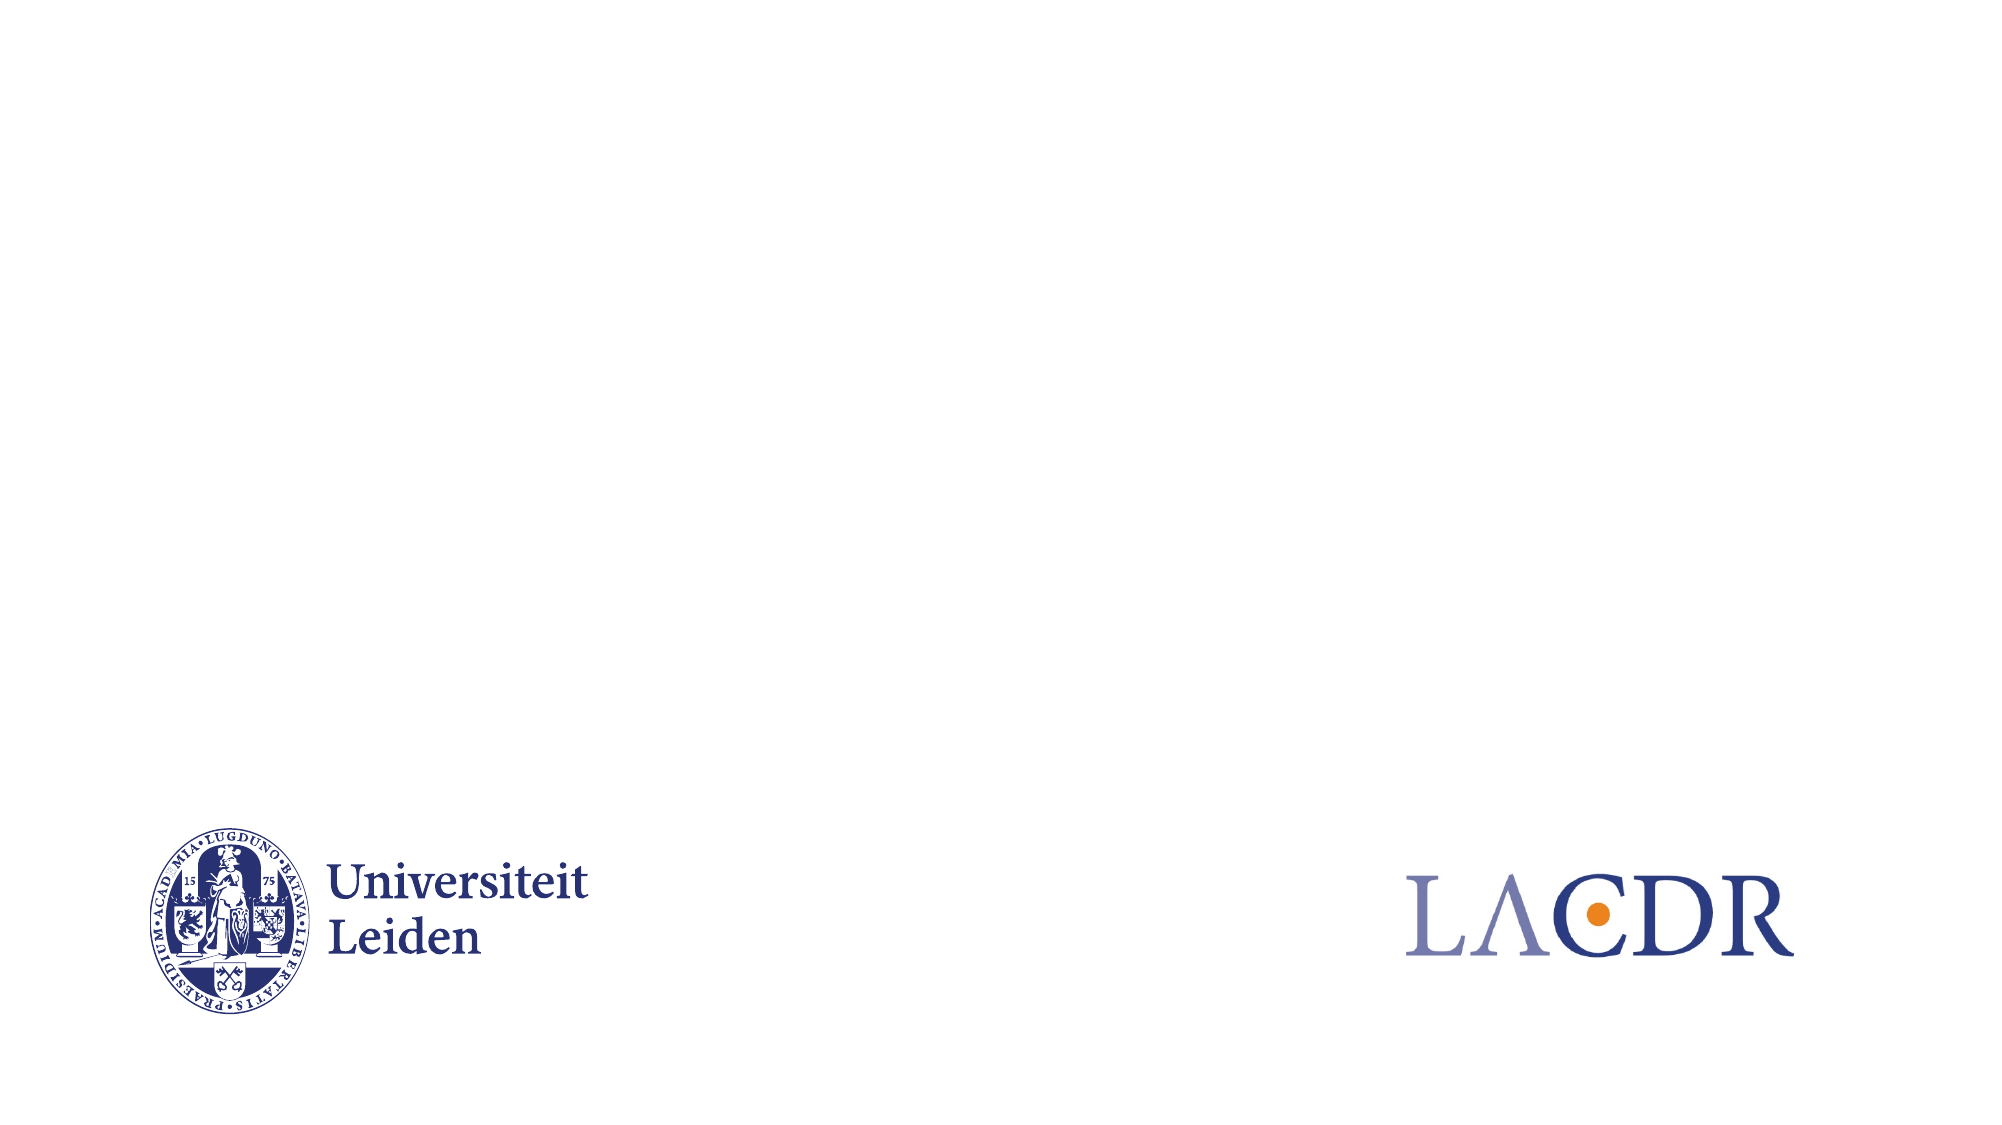

# Designing a high affinity ligand for the A1 Adenosine Receptor
Zeynep Tufan, Lili Hu & Katie Lynch